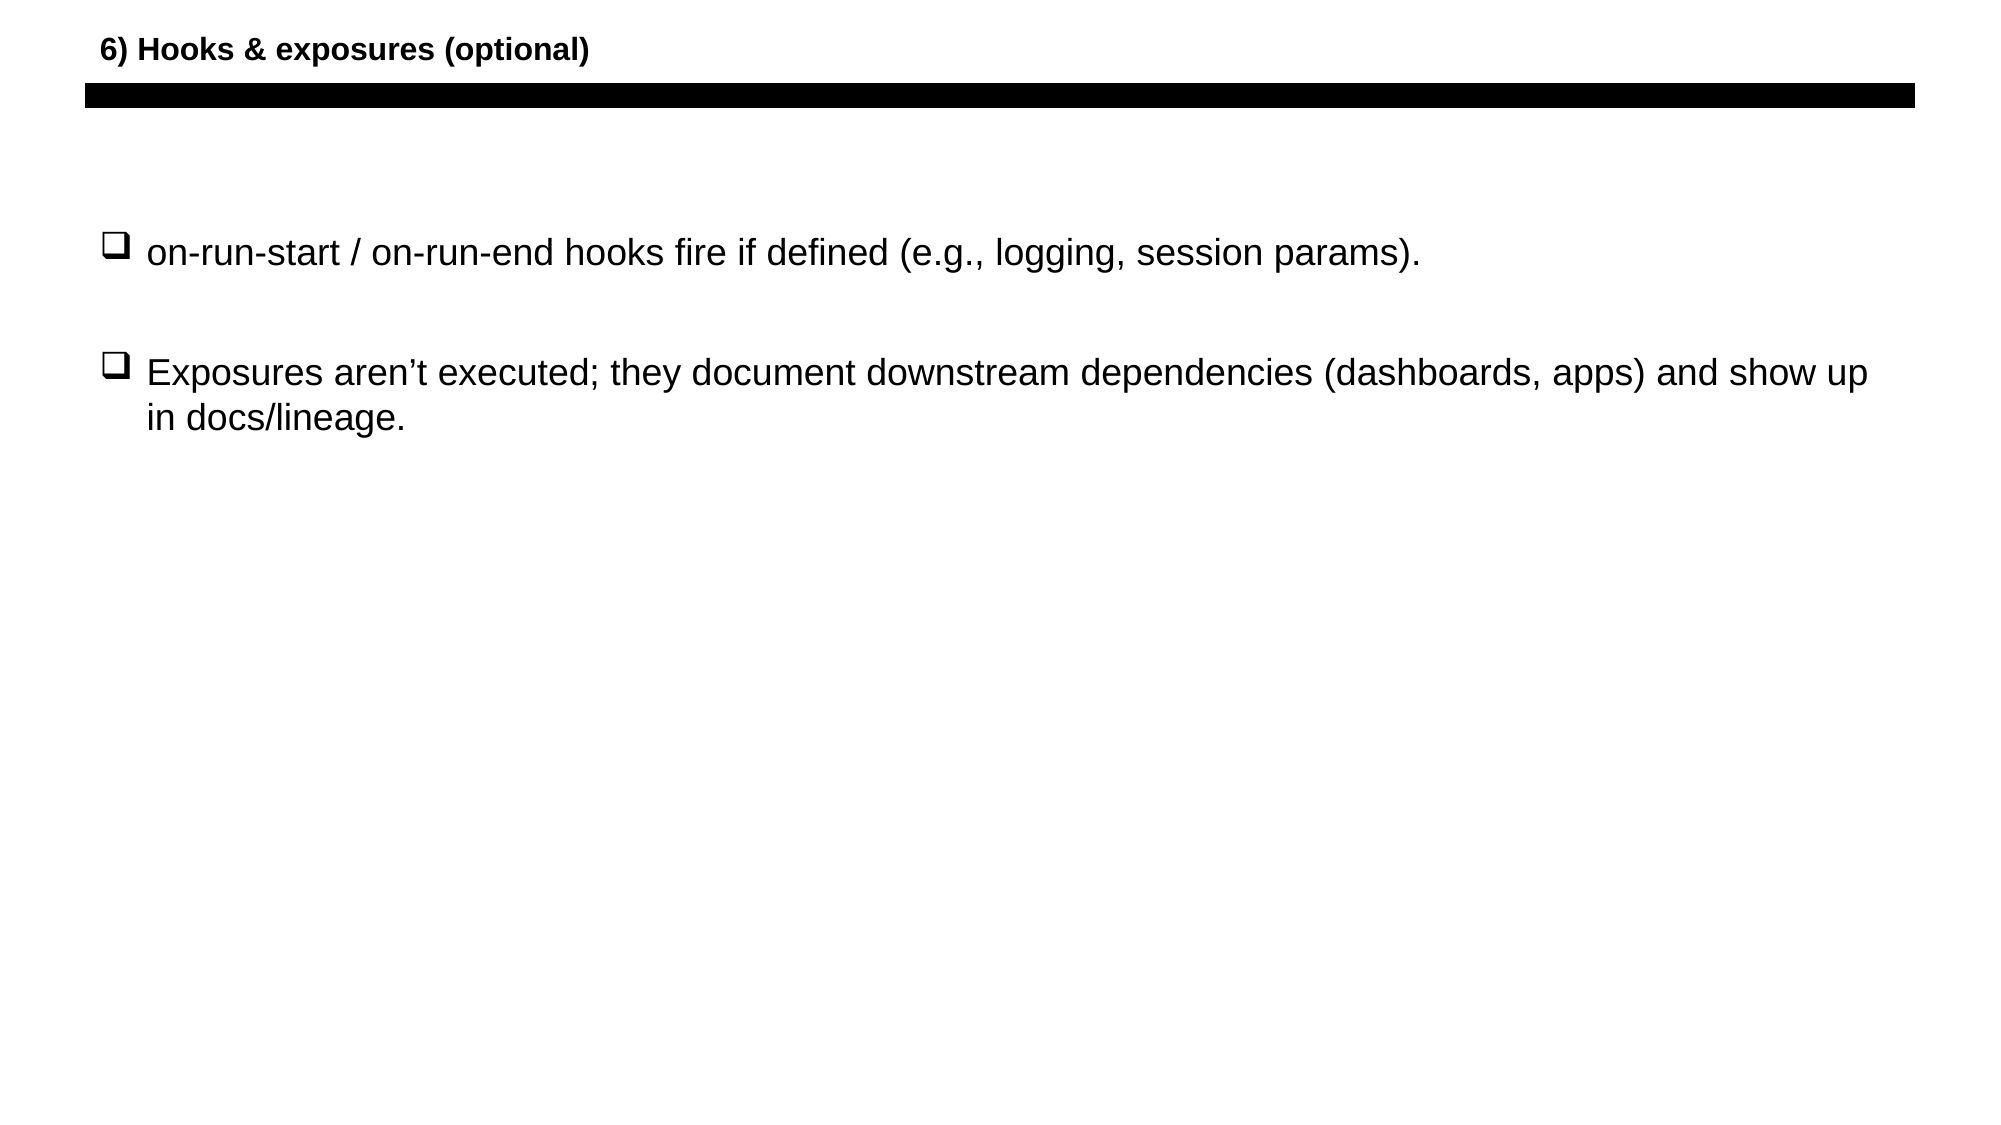

# 6) Hooks & exposures (optional)
on-run-start / on-run-end hooks fire if defined (e.g., logging, session params).
Exposures aren’t executed; they document downstream dependencies (dashboards, apps) and show up in docs/lineage.